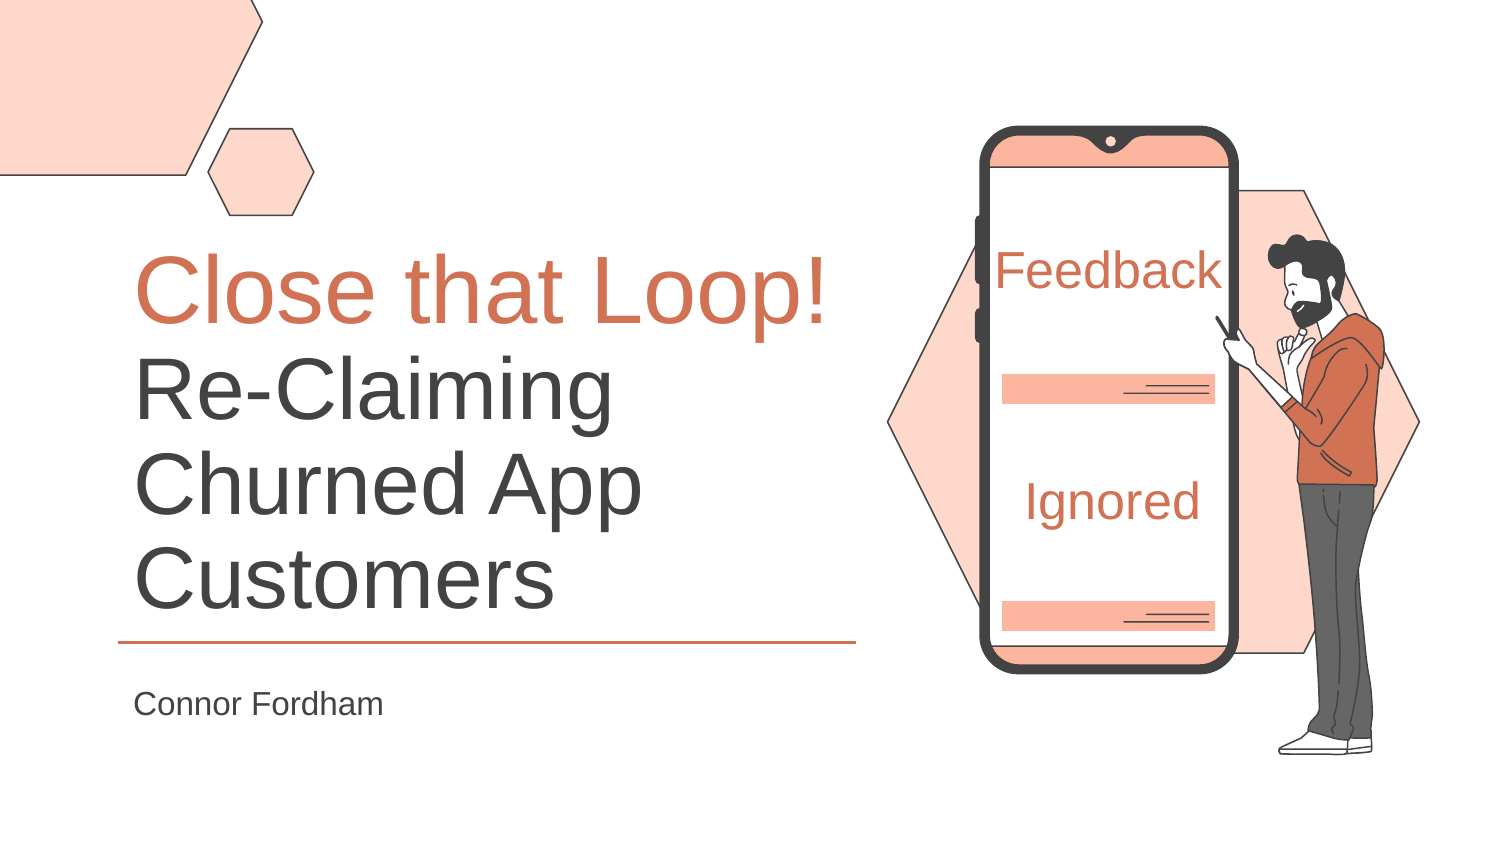

Feedback
# Close that Loop! Re-Claiming Churned App Customers

Ignored
Connor Fordham